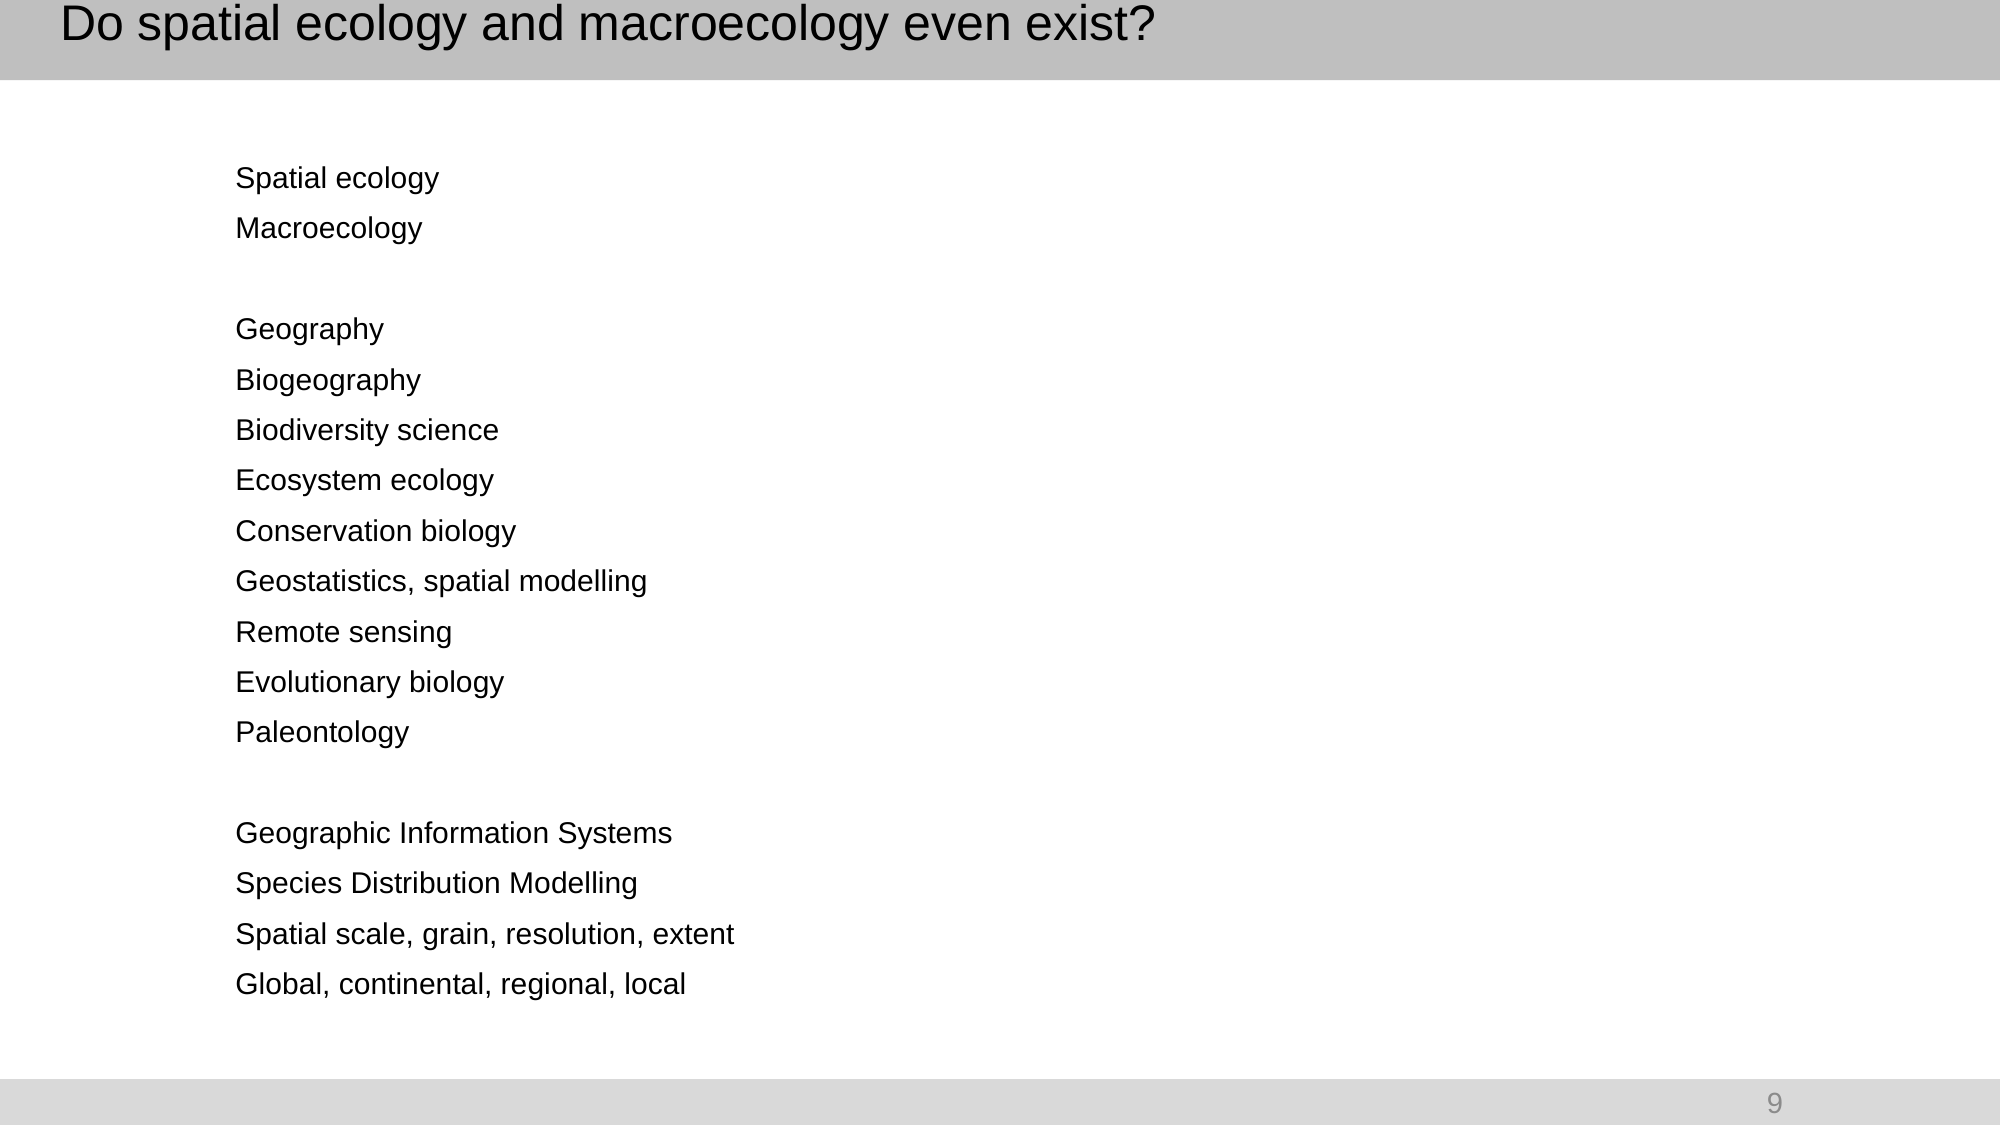

# Do spatial ecology and macroecology even exist?
Spatial ecology
Macroecology

Geography
Biogeography
Biodiversity science
Ecosystem ecology
Conservation biology
Geostatistics, spatial modelling
Remote sensing
Evolutionary biology
Paleontology

Geographic Information Systems
Species Distribution Modelling
Spatial scale, grain, resolution, extent
Global, continental, regional, local

9